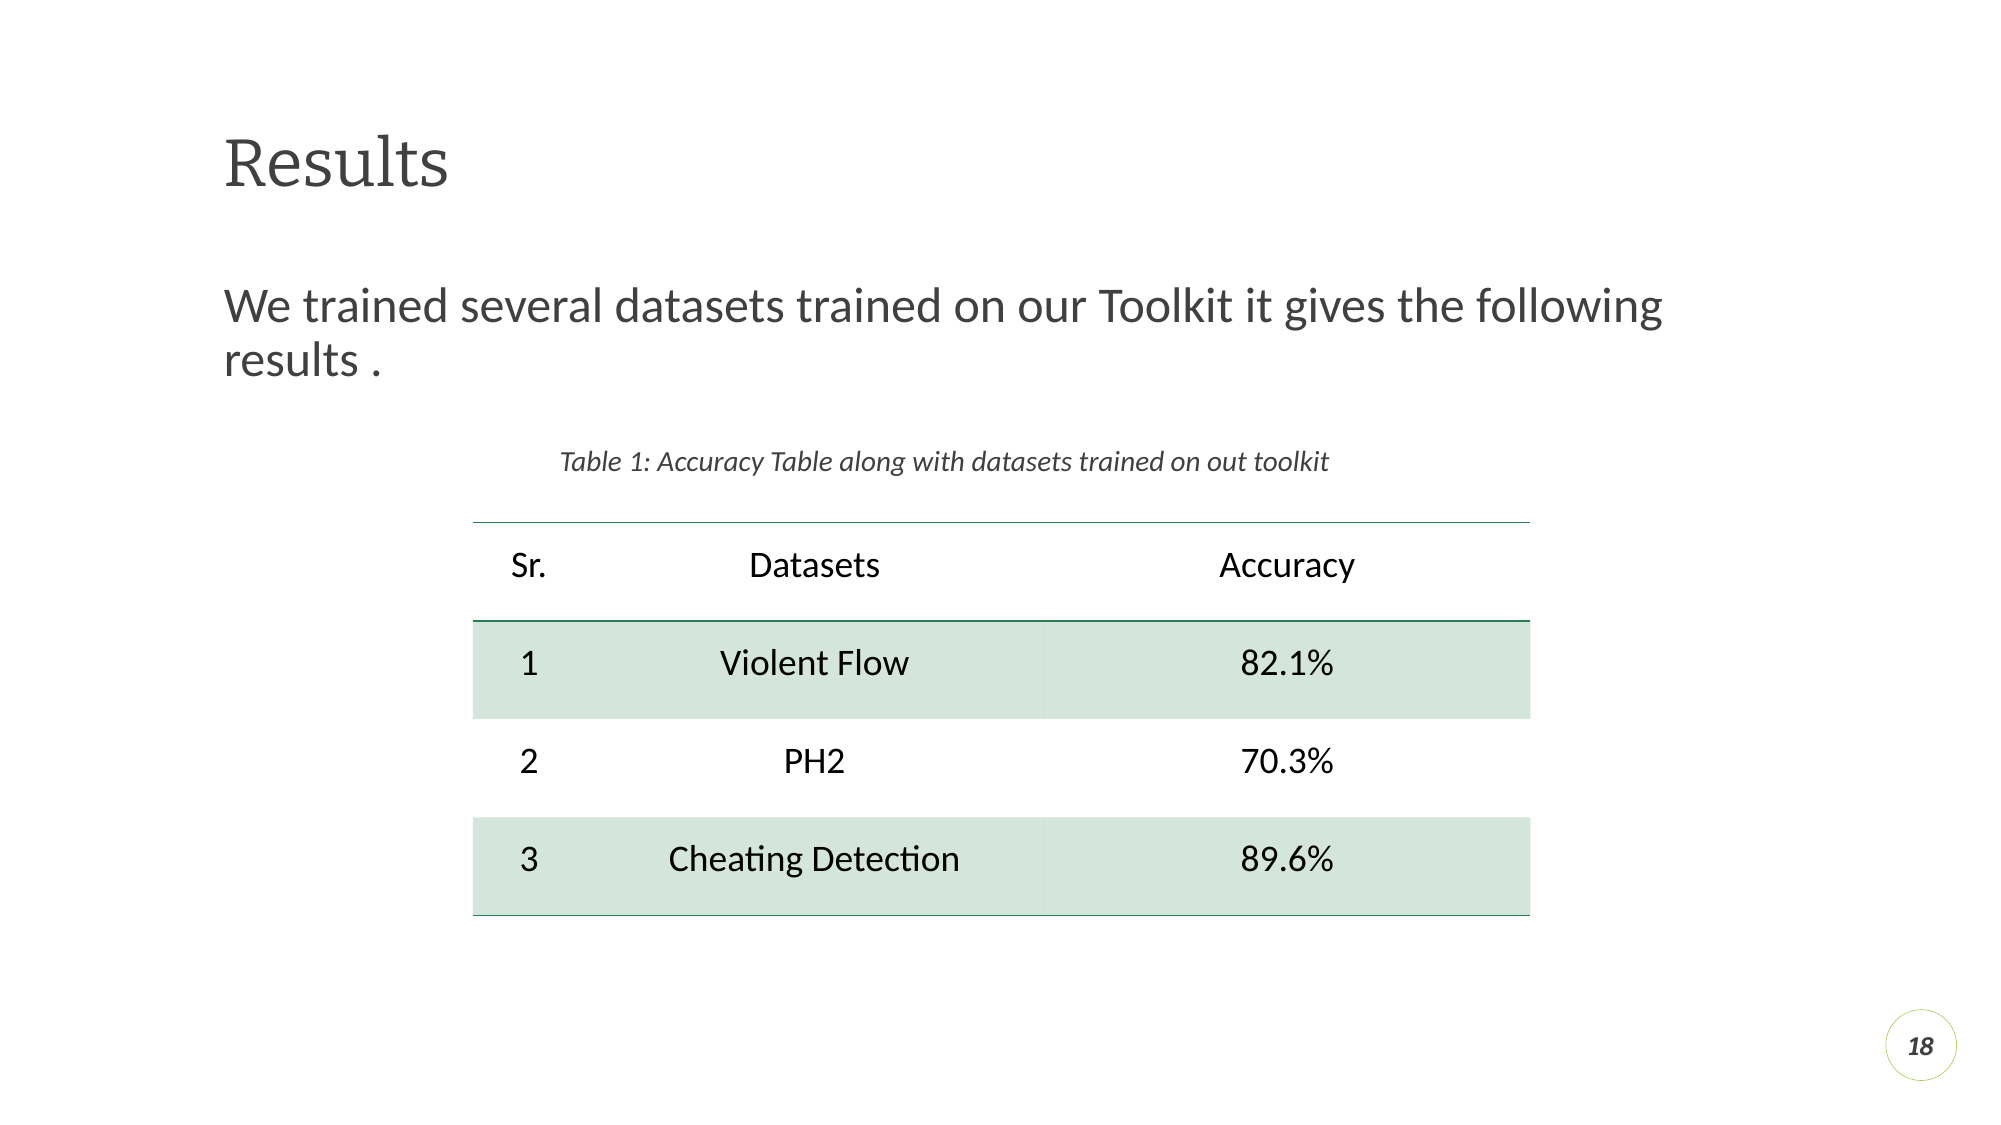

# Results
We trained several datasets trained on our Toolkit it gives the following results .
Table 1: Accuracy Table along with datasets trained on out toolkit
| Sr. | Datasets | Accuracy |
| --- | --- | --- |
| 1 | Violent Flow | 82.1% |
| 2 | PH2 | 70.3% |
| 3 | Cheating Detection | 89.6% |
18